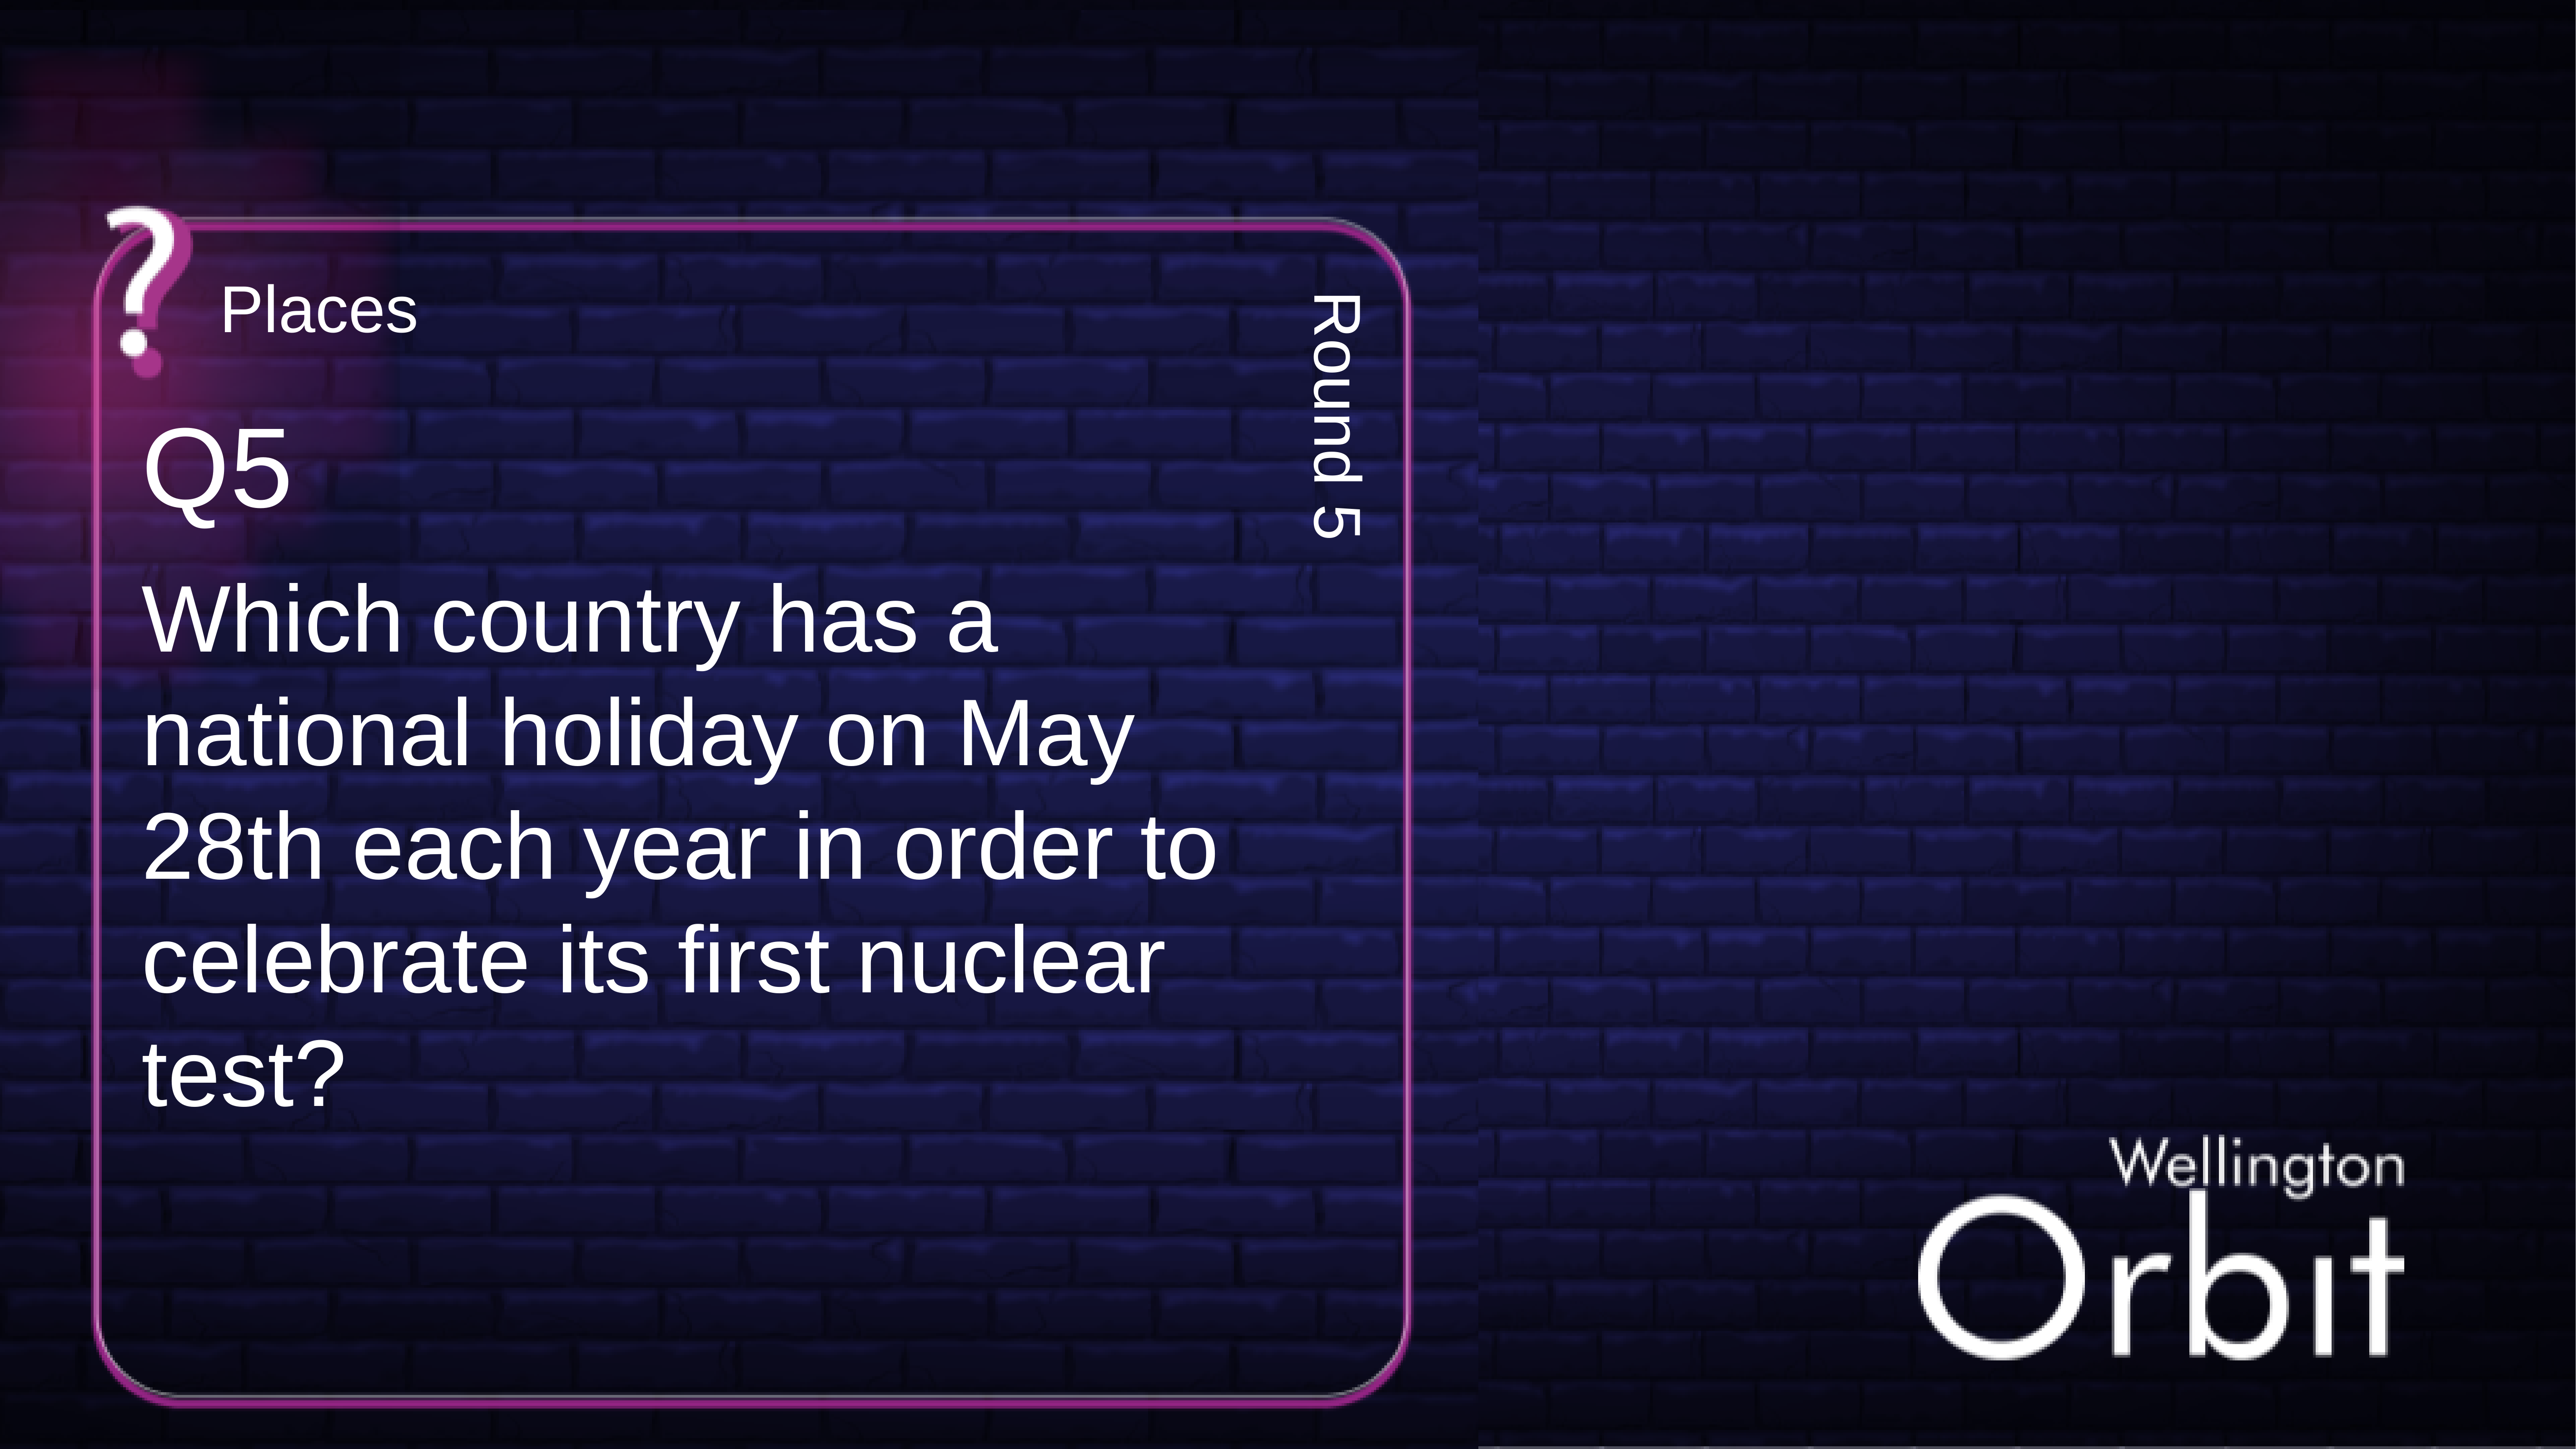

Places
Q5
Round 5
Which country has a national holiday on May 28th each year in order to celebrate its first nuclear test?